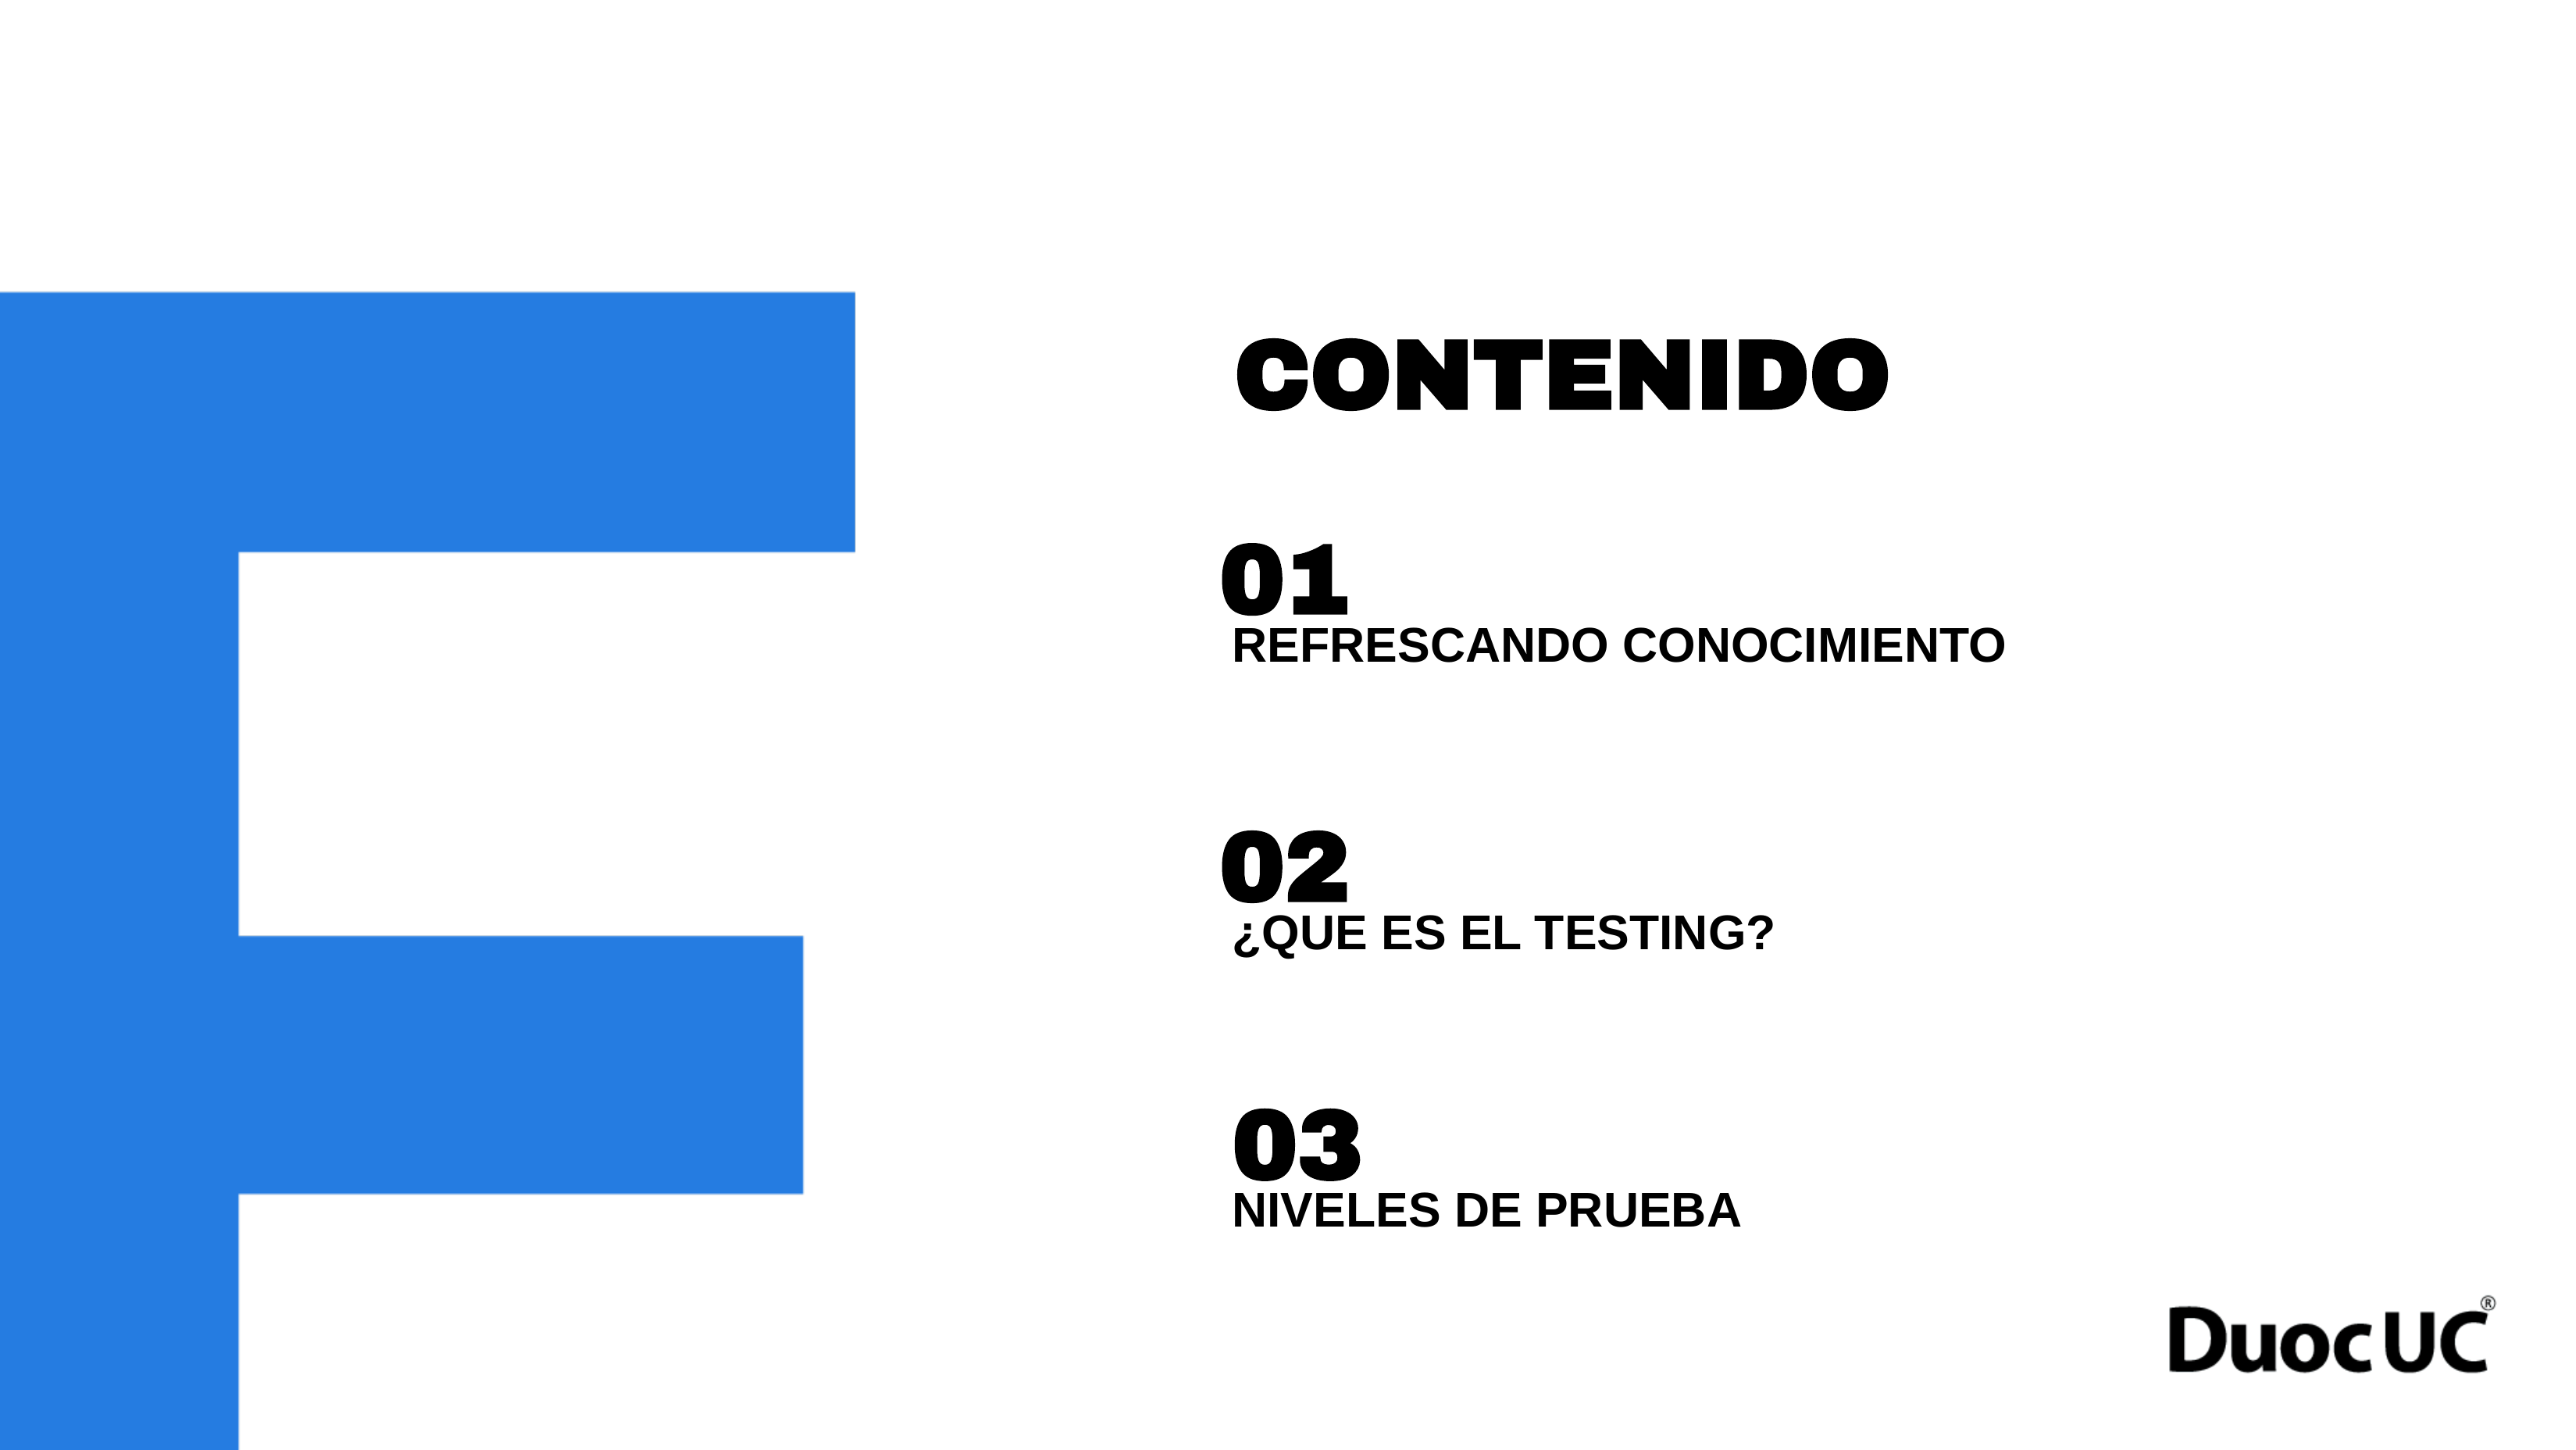

CONTENIDO
01
REFRESCANDO CONOCIMIENTO
02
¿QUE ES EL TESTING?
03
NIVELES DE PRUEBA